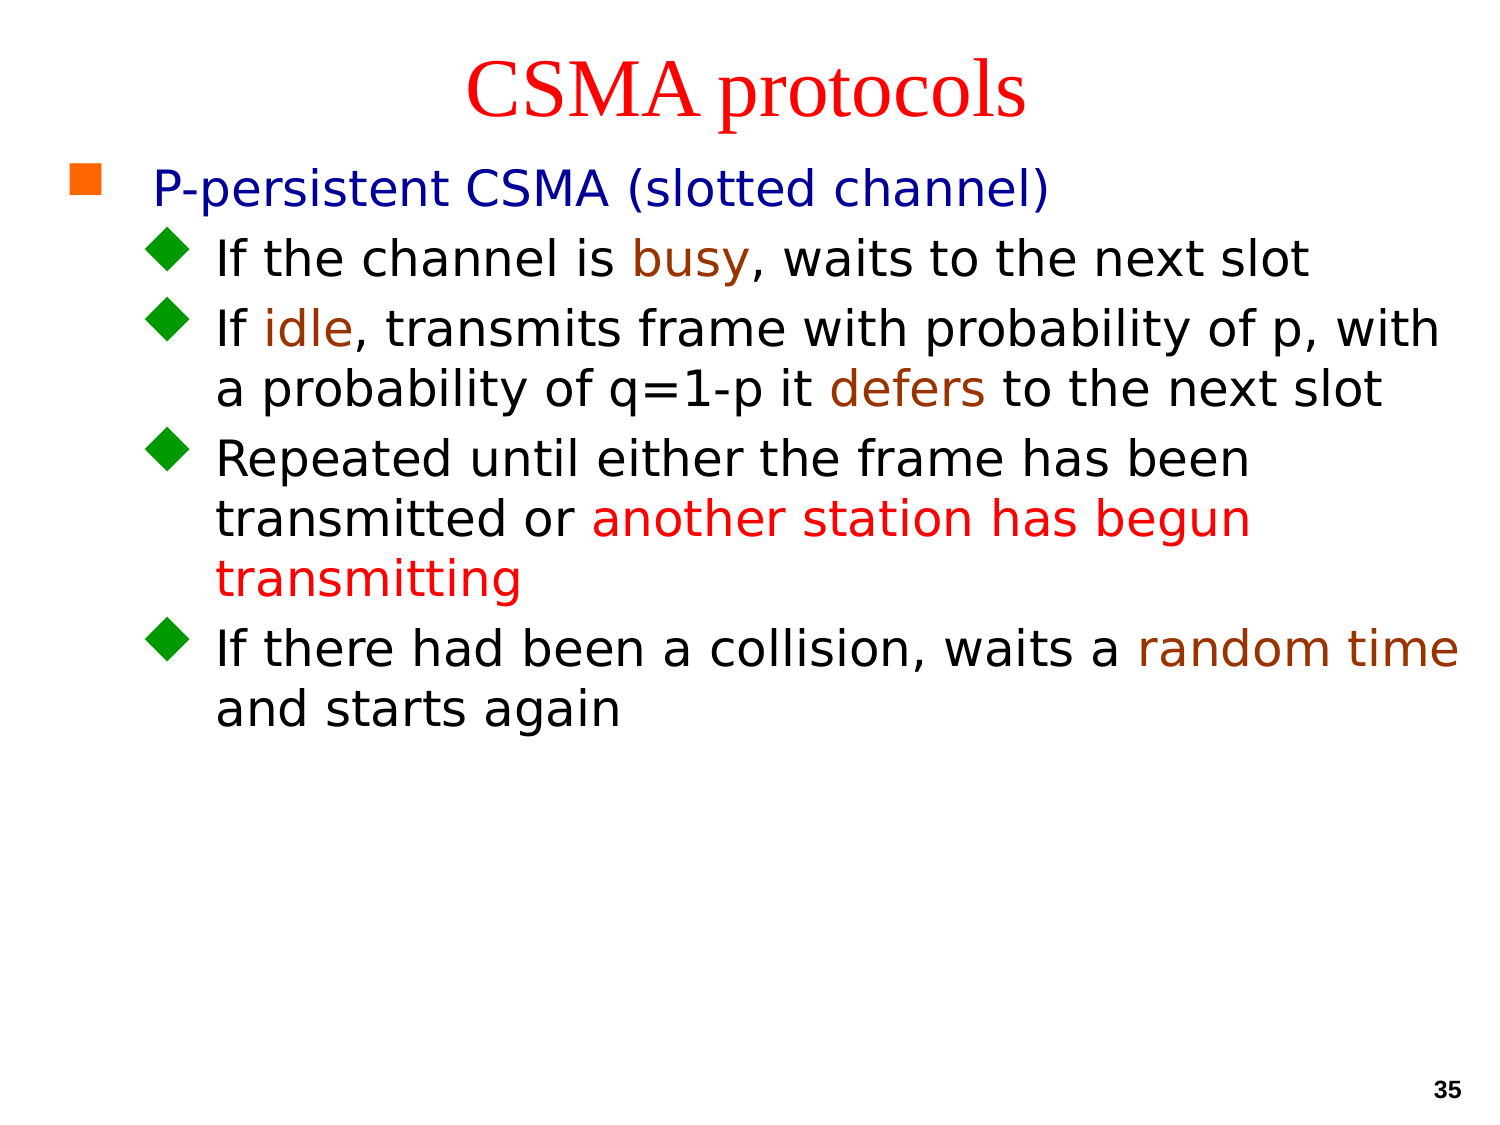

# CSMA protocols
P-persistent CSMA (slotted channel)
If the channel is busy, waits to the next slot
If idle, transmits frame with probability of p, with a probability of q=1-p it defers to the next slot
Repeated until either the frame has been transmitted or another station has begun transmitting
If there had been a collision, waits a random time and starts again